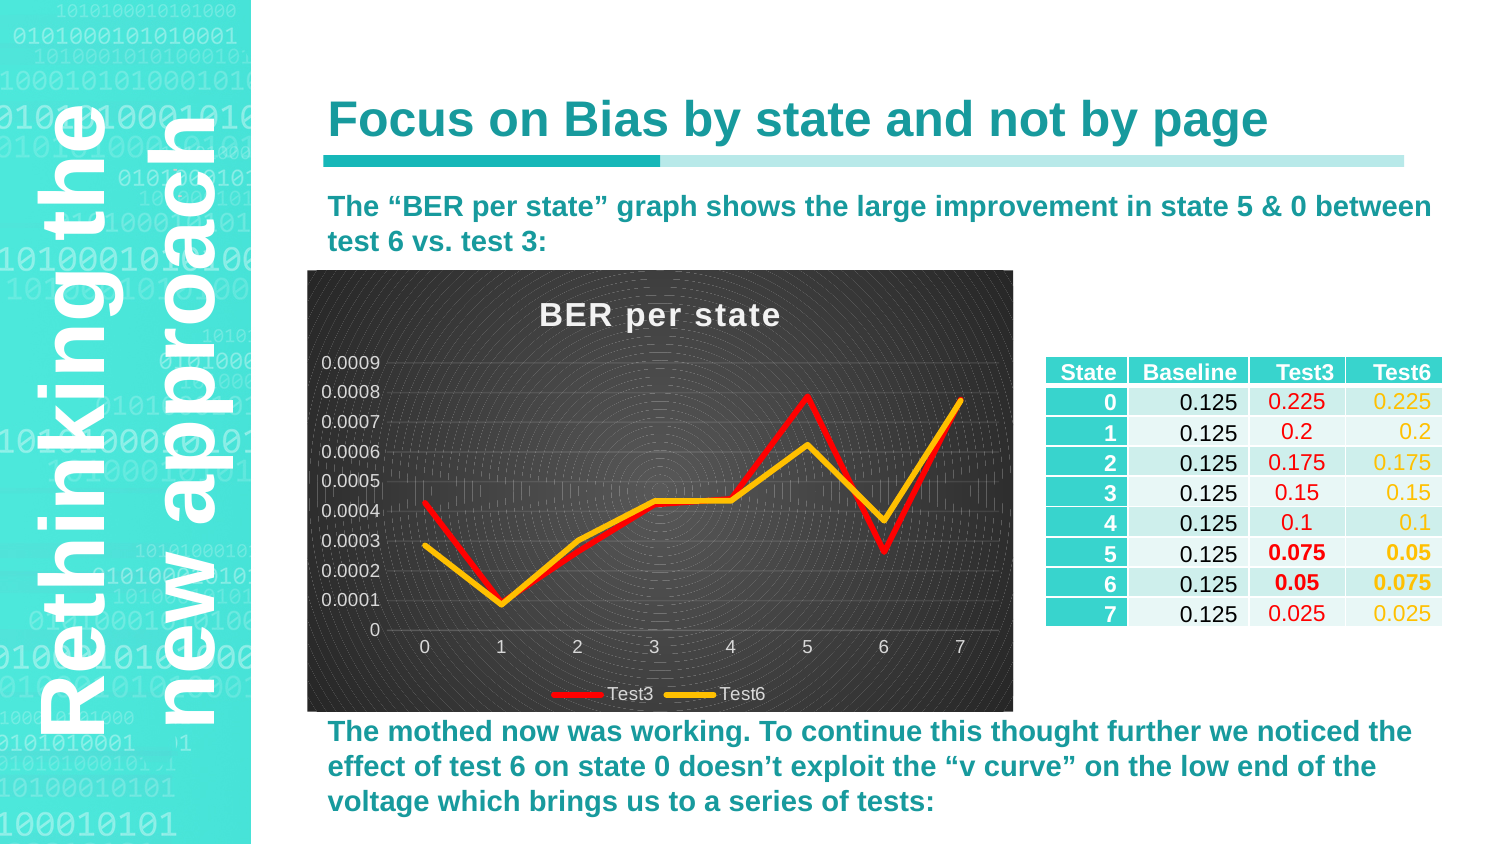

Agenda Style
Focus on Bias by state and not by page
The “BER per state” graph shows the large improvement in state 5 & 0 between test 6 vs. test 3:

The mothed now was working. To continue this thought further we noticed the effect of test 6 on state 0 doesn’t exploit the “v curve” on the low end of the voltage which brings us to a series of tests:

### Chart: BER per state

| Category | Test3 | Test6 |
|---|---|---|
| 0 | 0.00042854211735868724 | 0.0002857263375327225 |
| 1 | 9.25967586532868e-05 | 8.615574477045763e-05 |
| 2 | 0.0002650996976197401 | 0.00030196081327564473 |
| 3 | 0.00042309025884113824 | 0.0004349297299180725 |
| 4 | 0.0004420108022166473 | 0.00043574362668460345 |
| 5 | 0.0007873636940687415 | 0.0006244160887204286 |
| 6 | 0.0002633162449098313 | 0.00036875687400014545 |
| 7 | 0.0007766236842822863 | 0.0007726325981372407 |
Rethinking the new approach
| State | Baseline | Test3 | Test6 |
| --- | --- | --- | --- |
| 0 | 0.125 | 0.225 | 0.225 |
| 1 | 0.125 | 0.2 | 0.2 |
| 2 | 0.125 | 0.175 | 0.175 |
| 3 | 0.125 | 0.15 | 0.15 |
| 4 | 0.125 | 0.1 | 0.1 |
| 5 | 0.125 | 0.075 | 0.05 |
| 6 | 0.125 | 0.05 | 0.075 |
| 7 | 0.125 | 0.025 | 0.025 |